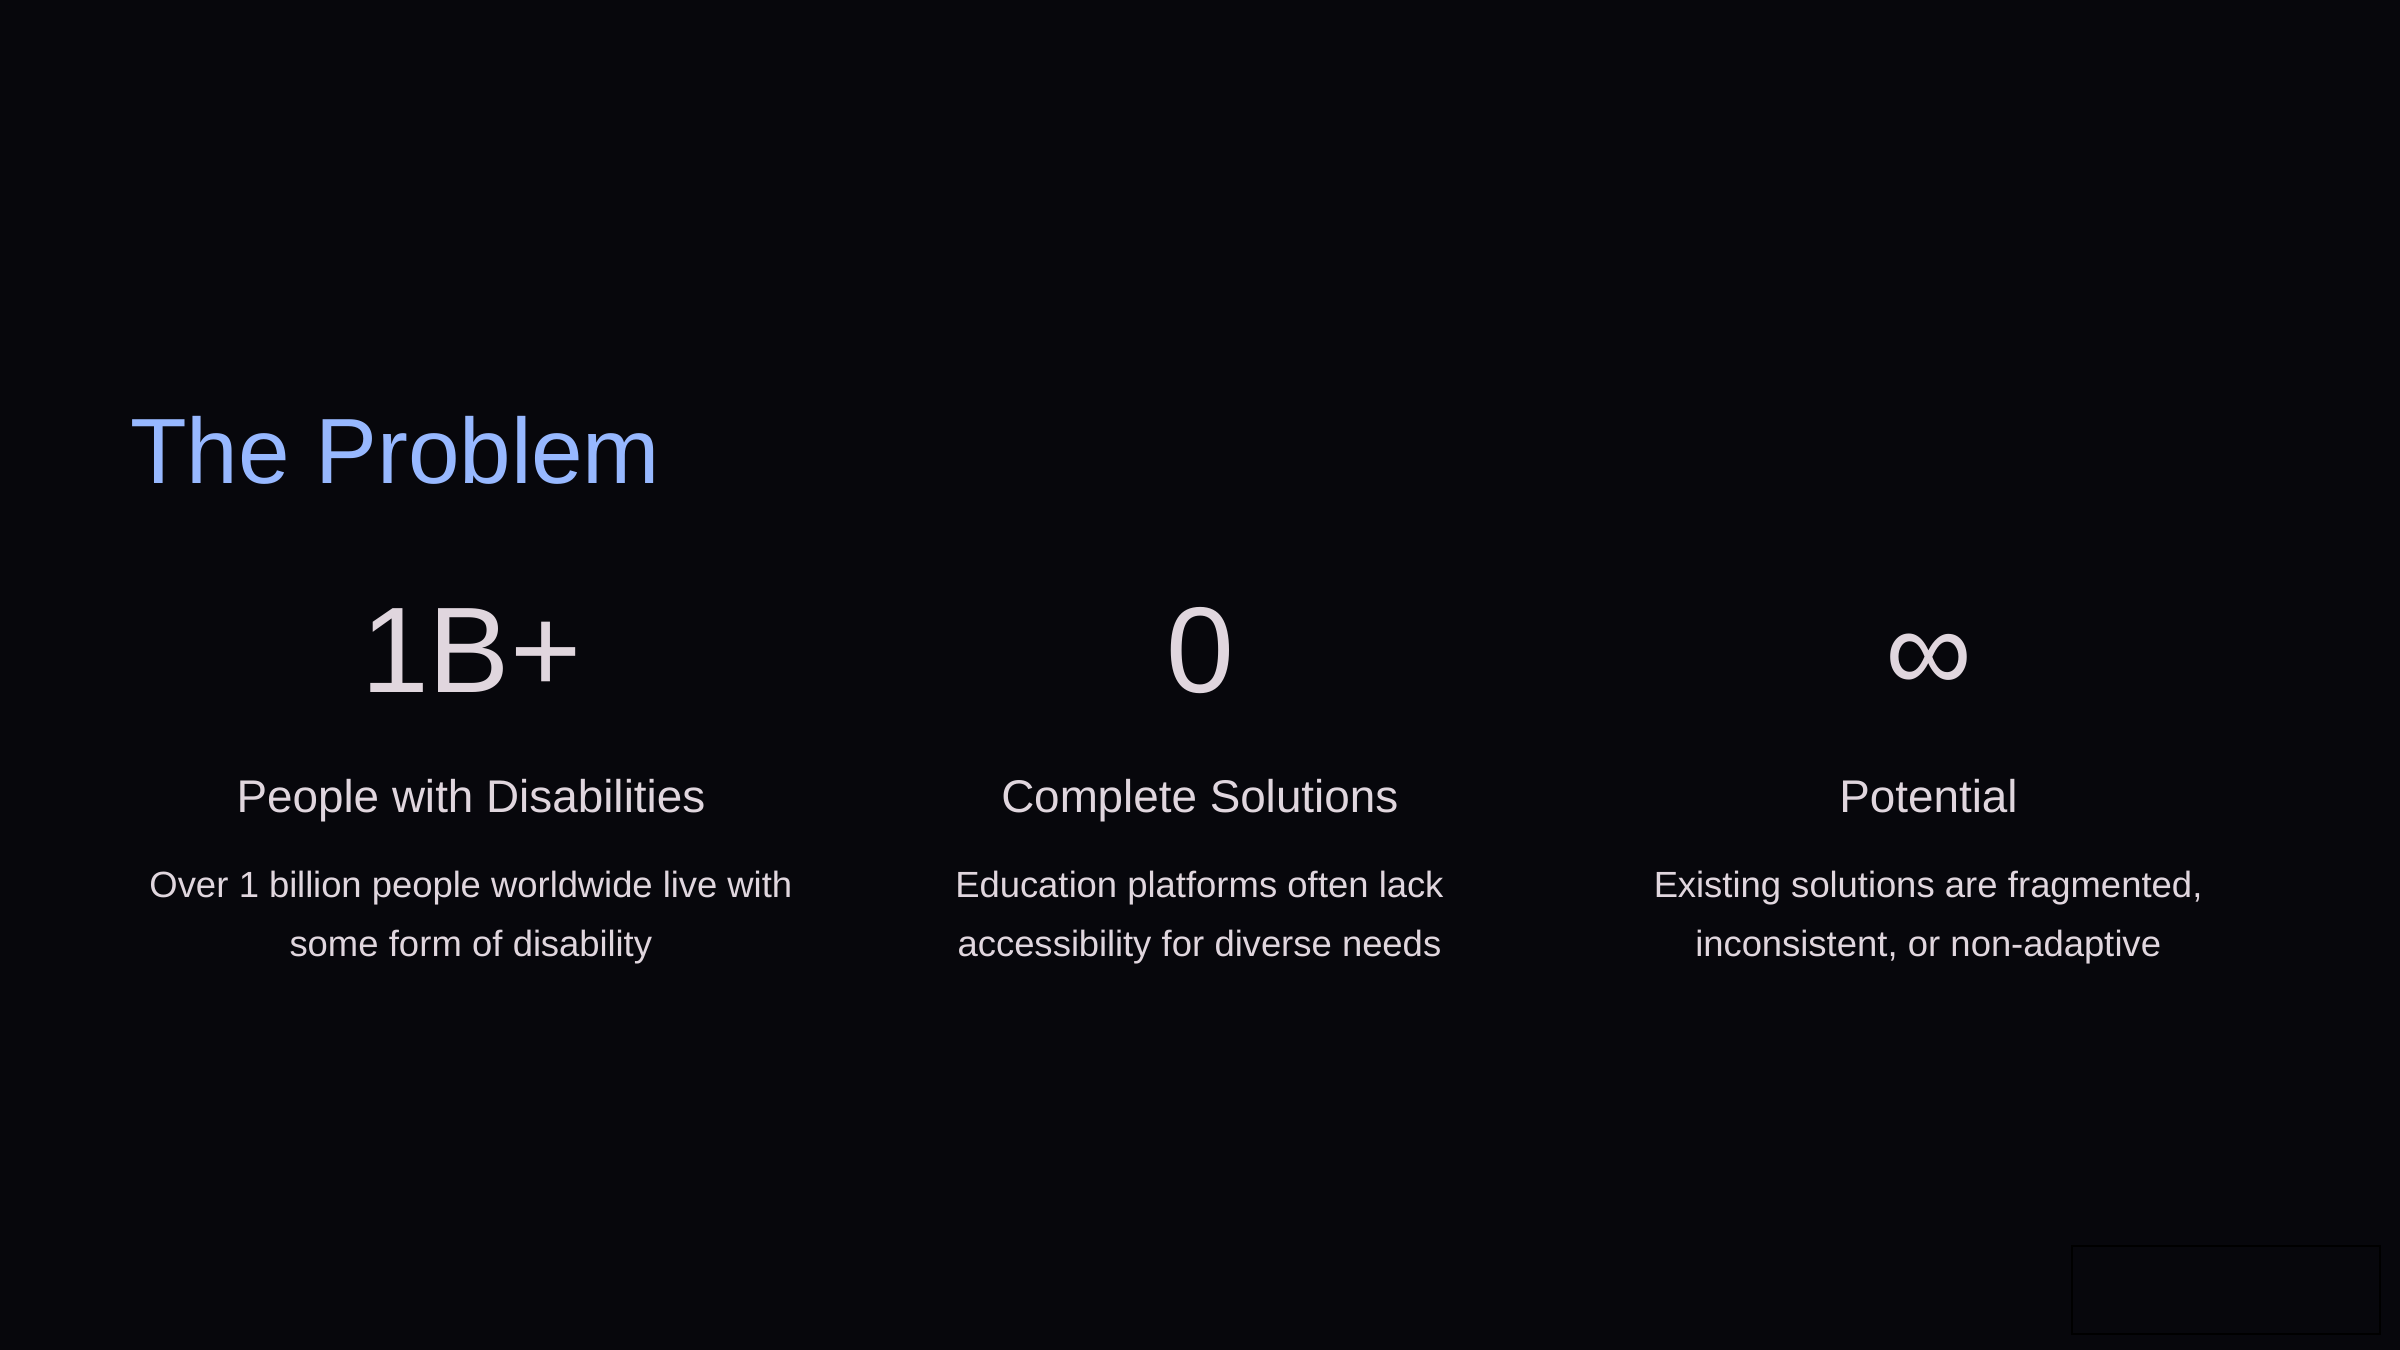

The Problem
1B+
0
∞
People with Disabilities
Complete Solutions
Potential
Over 1 billion people worldwide live with some form of disability
Education platforms often lack accessibility for diverse needs
Existing solutions are fragmented, inconsistent, or non-adaptive